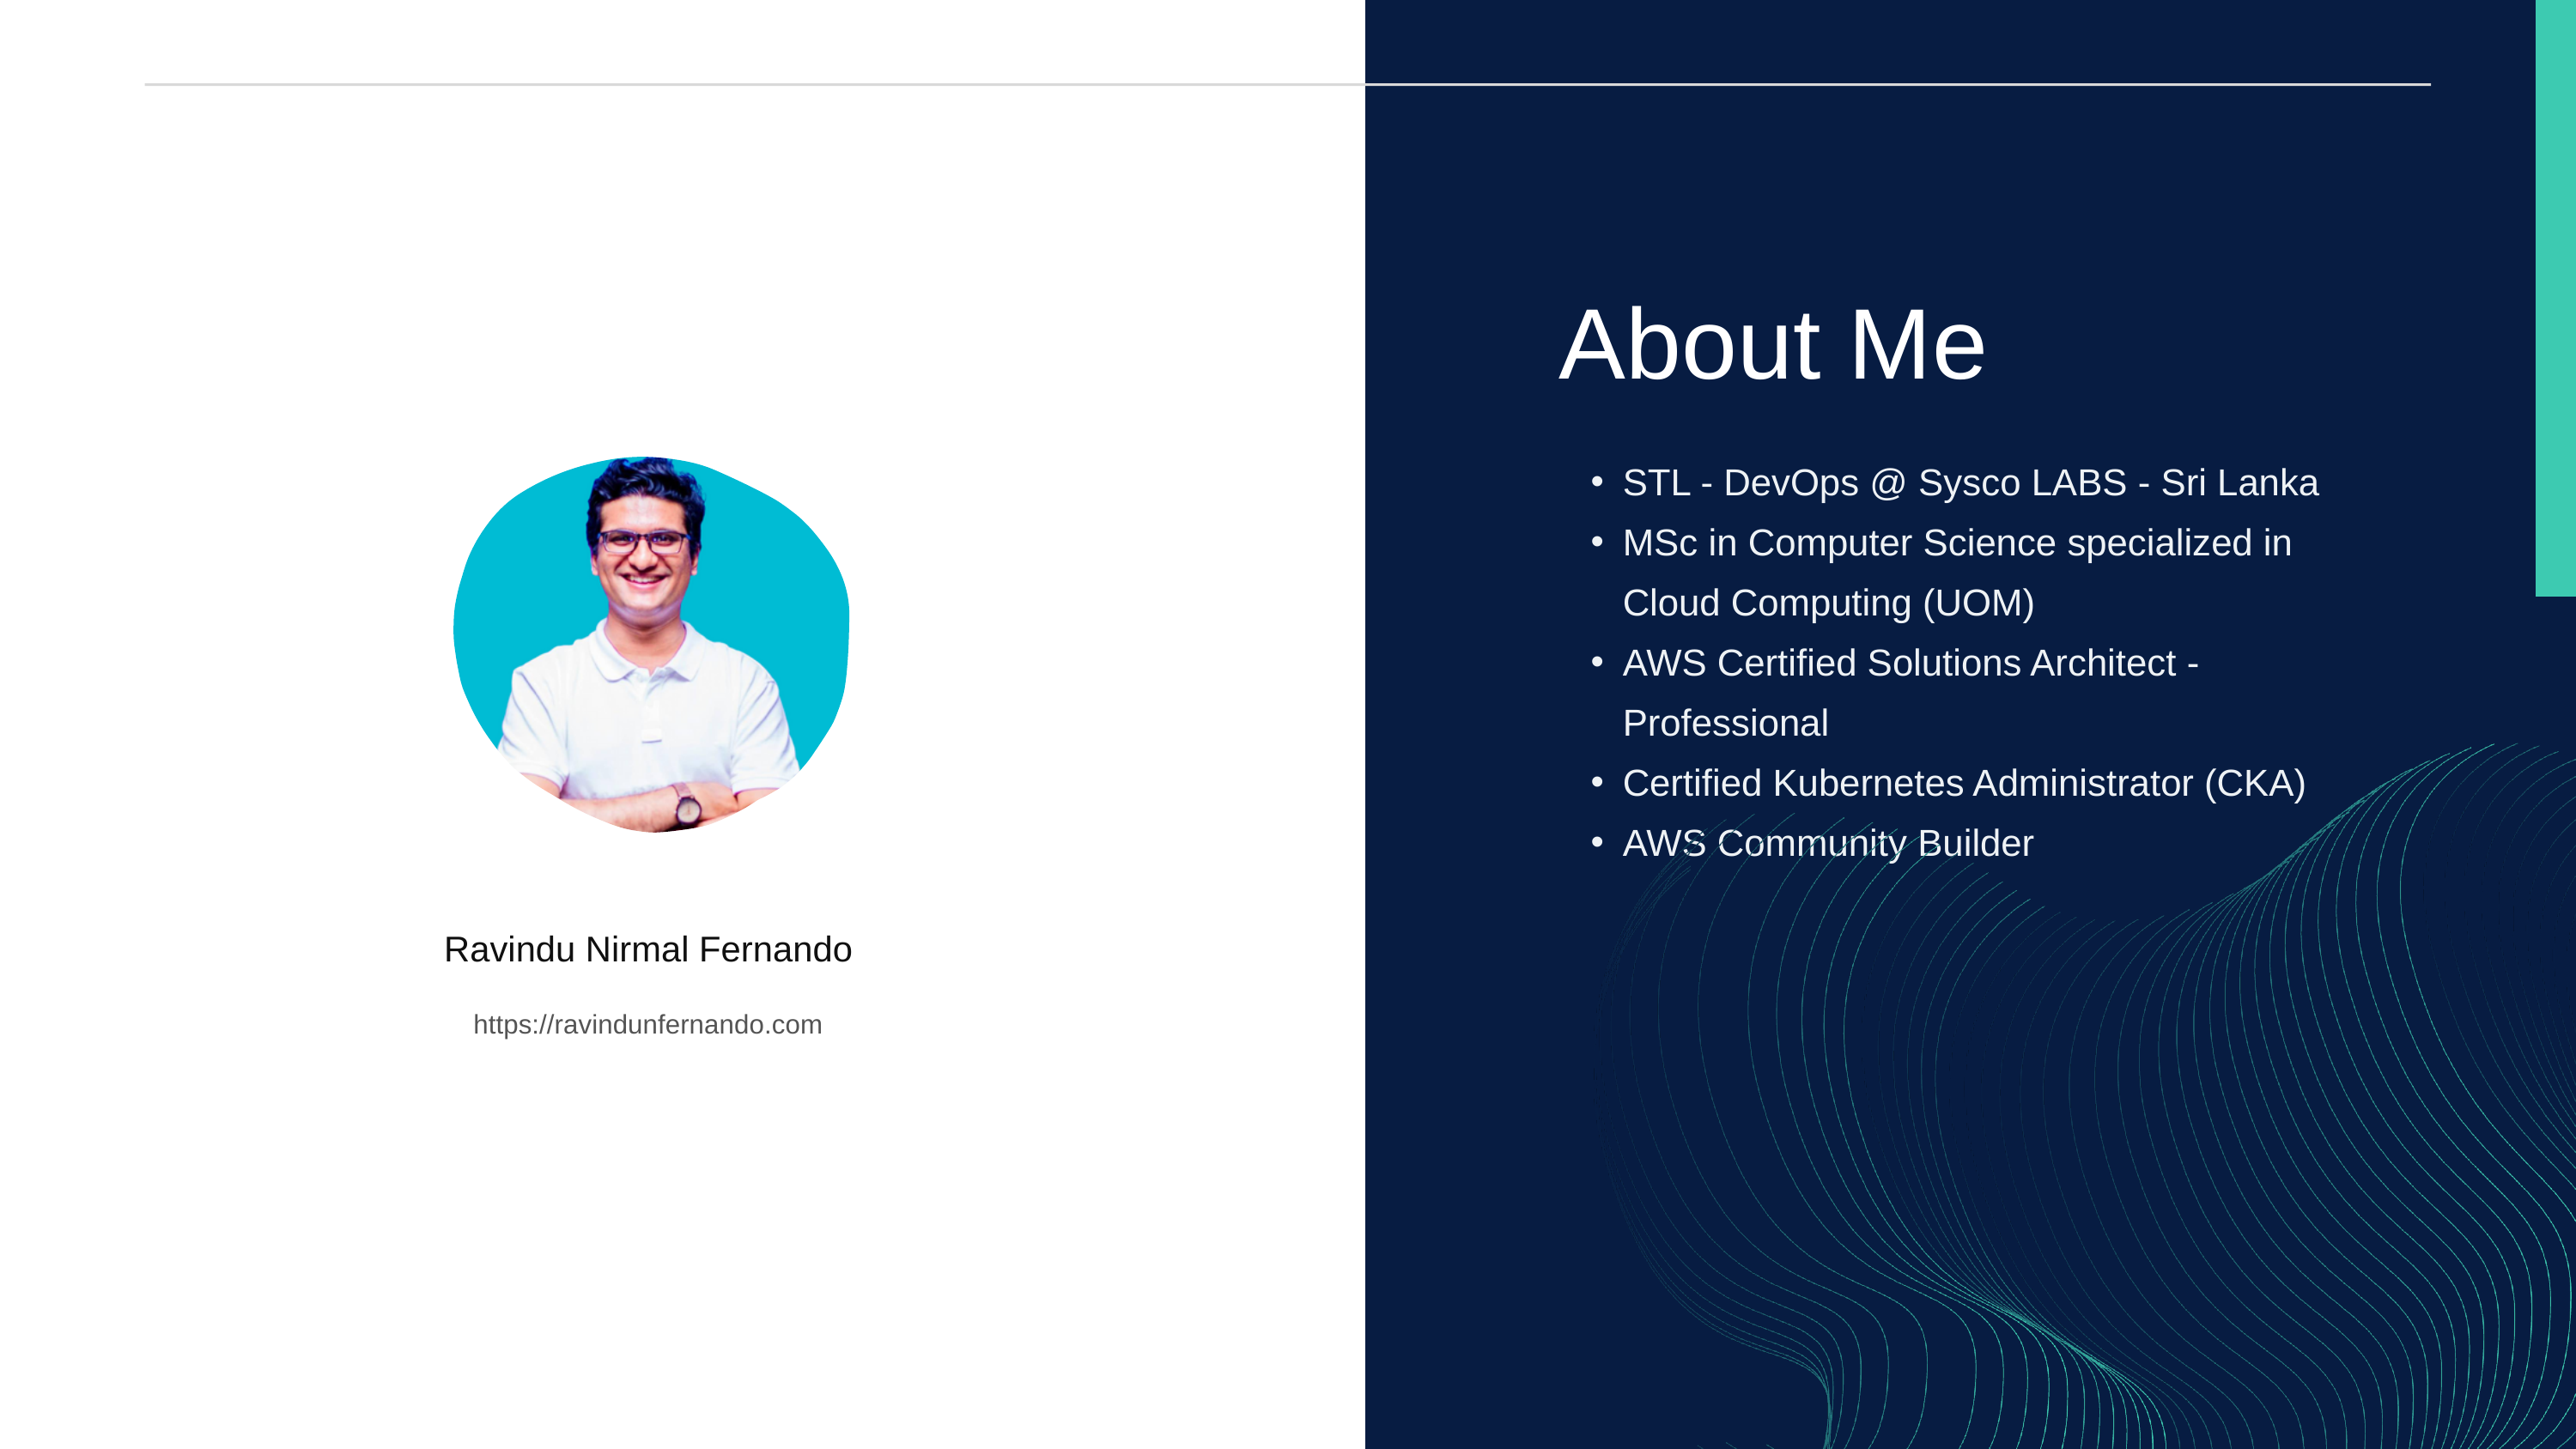

About Me
STL - DevOps @ Sysco LABS - Sri Lanka
MSc in Computer Science specialized in Cloud Computing (UOM)
AWS Certified Solutions Architect - Professional
Certified Kubernetes Administrator (CKA)
AWS Community Builder

Ravindu Nirmal Fernando
https://ravindunfernando.com